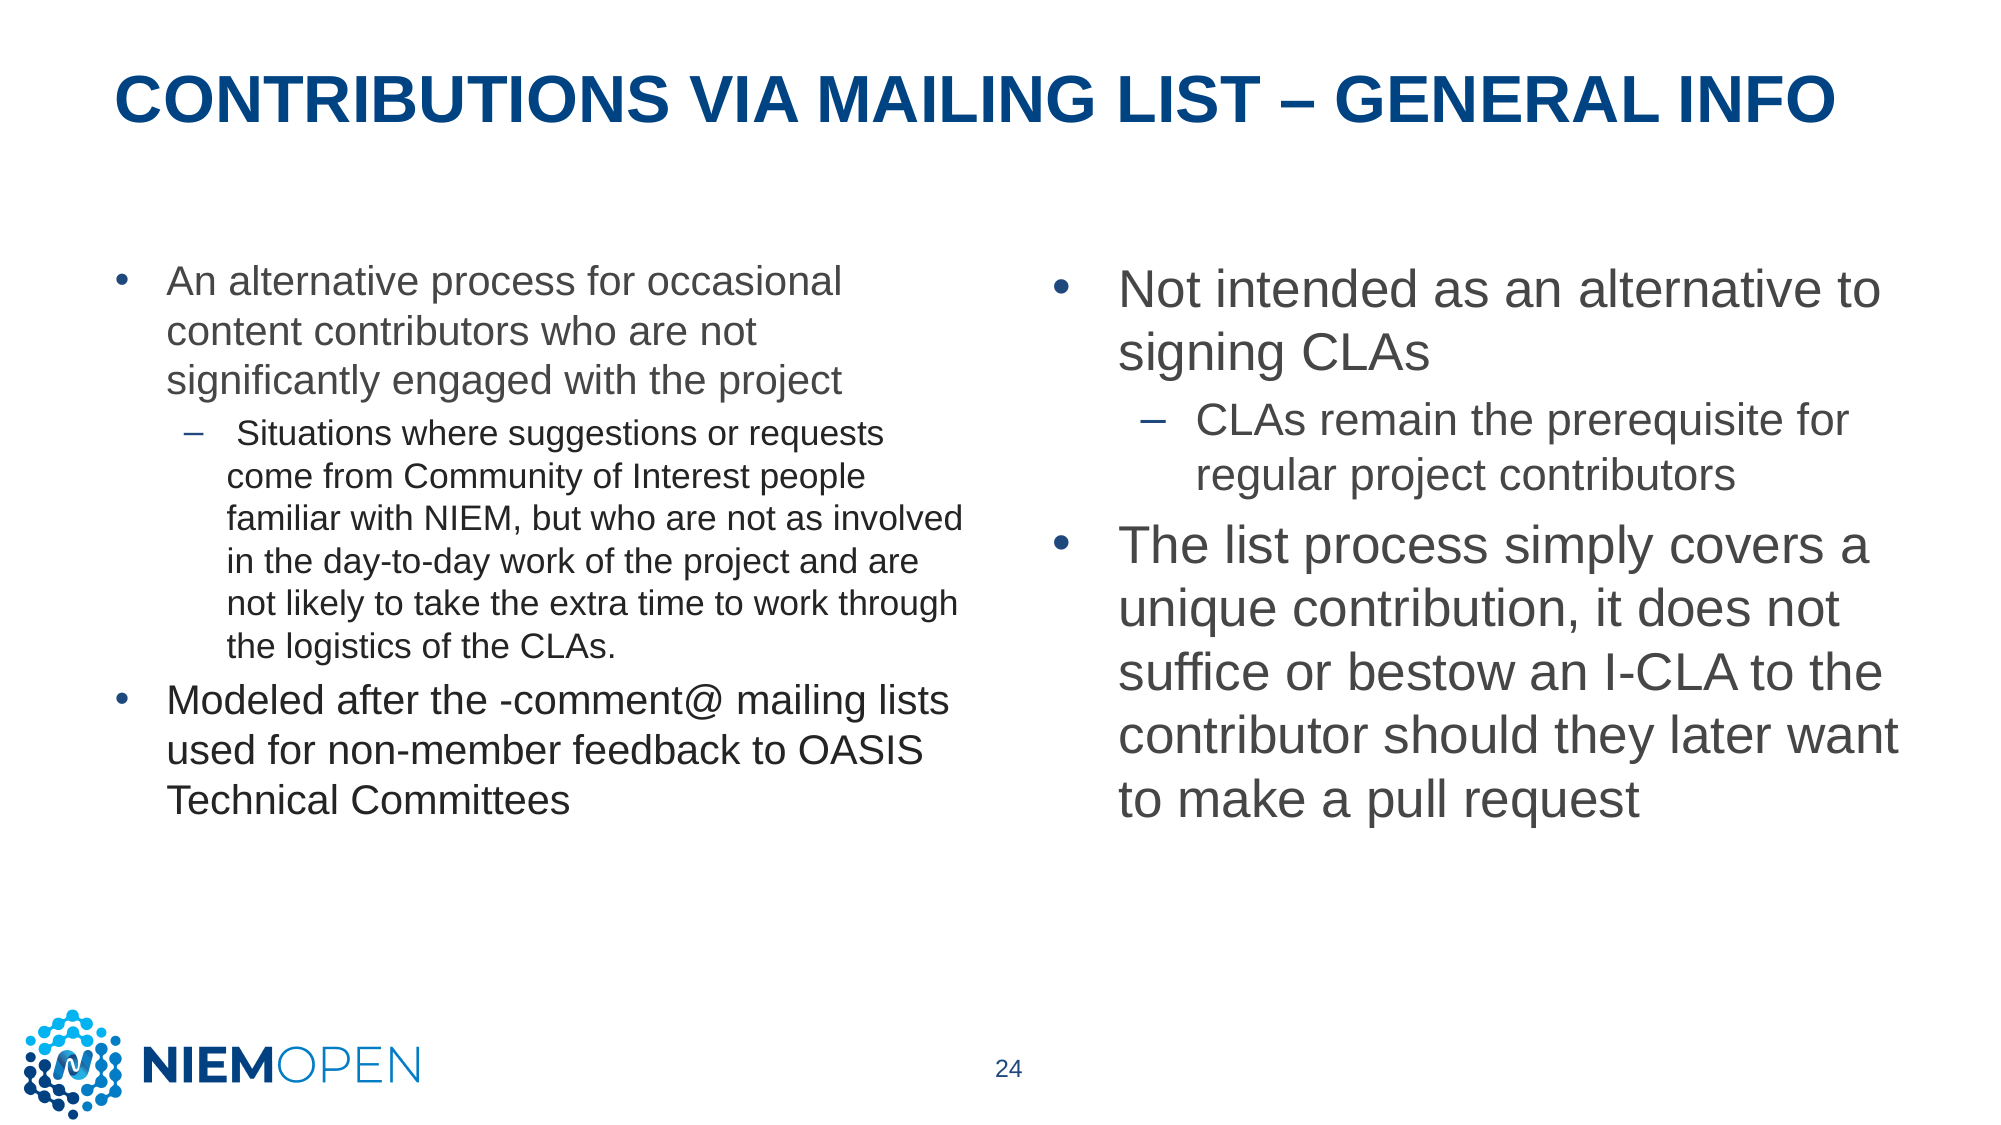

# Contributions via mailing list – General Info
An alternative process for occasional content contributors who are not significantly engaged with the project
 Situations where suggestions or requests come from Community of Interest people familiar with NIEM, but who are not as involved in the day-to-day work of the project and are not likely to take the extra time to work through the logistics of the CLAs.
Modeled after the -comment@ mailing lists used for non-member feedback to OASIS Technical Committees
Not intended as an alternative to signing CLAs
CLAs remain the prerequisite for regular project contributors
The list process simply covers a unique contribution, it does not suffice or bestow an I-CLA to the contributor should they later want to make a pull request
24